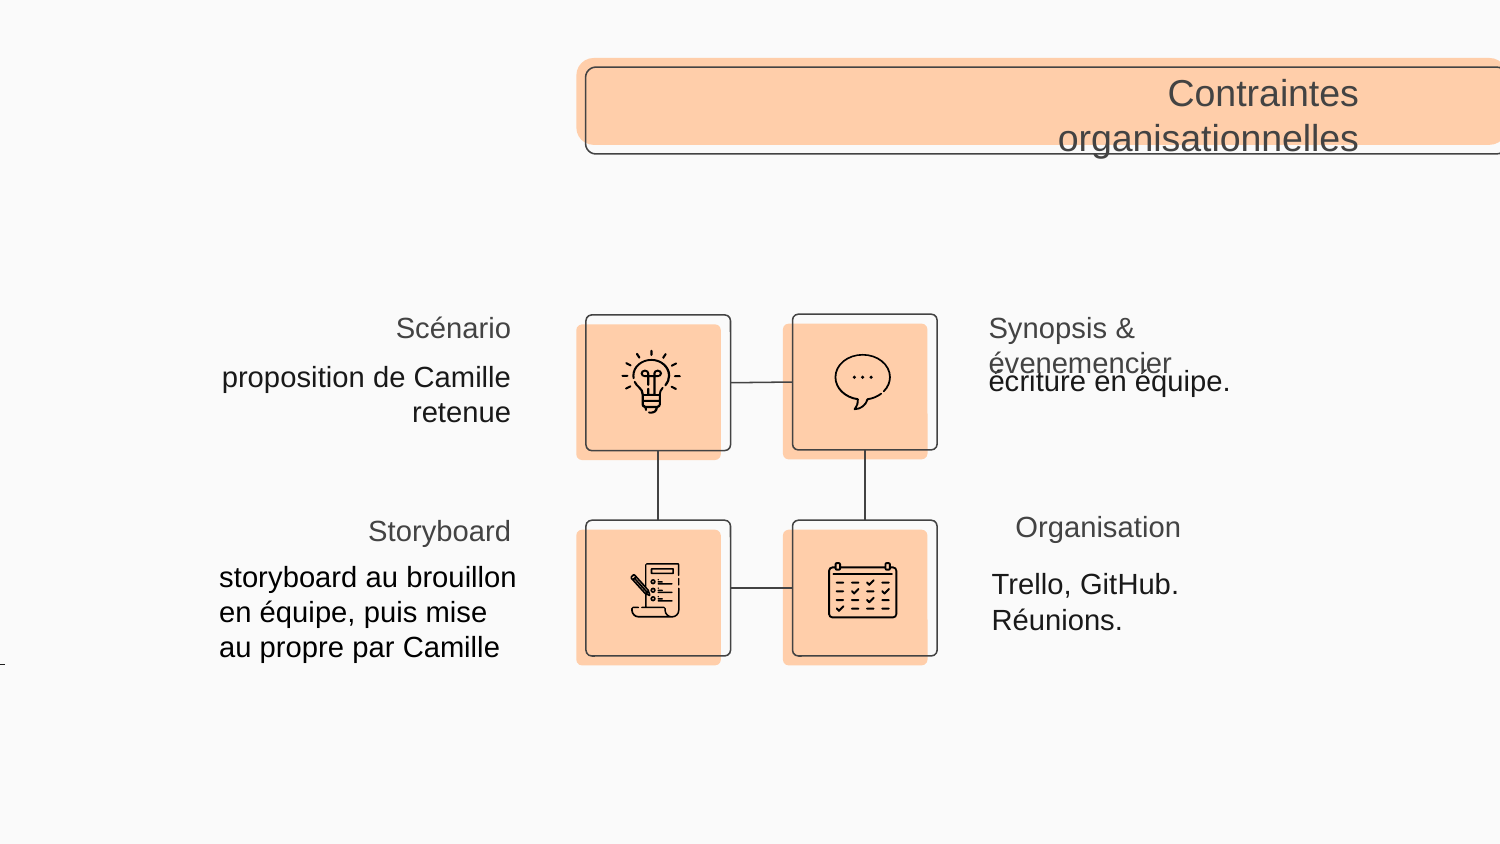

# Contraintes organisationnelles
Scénario
Synopsis & évenemencier

proposition de Camille retenue
écriture en équipe.

Organisation
Storyboard

storyboard au brouillon en équipe, puis mise au propre par Camille
Trello, GitHub. Réunions.